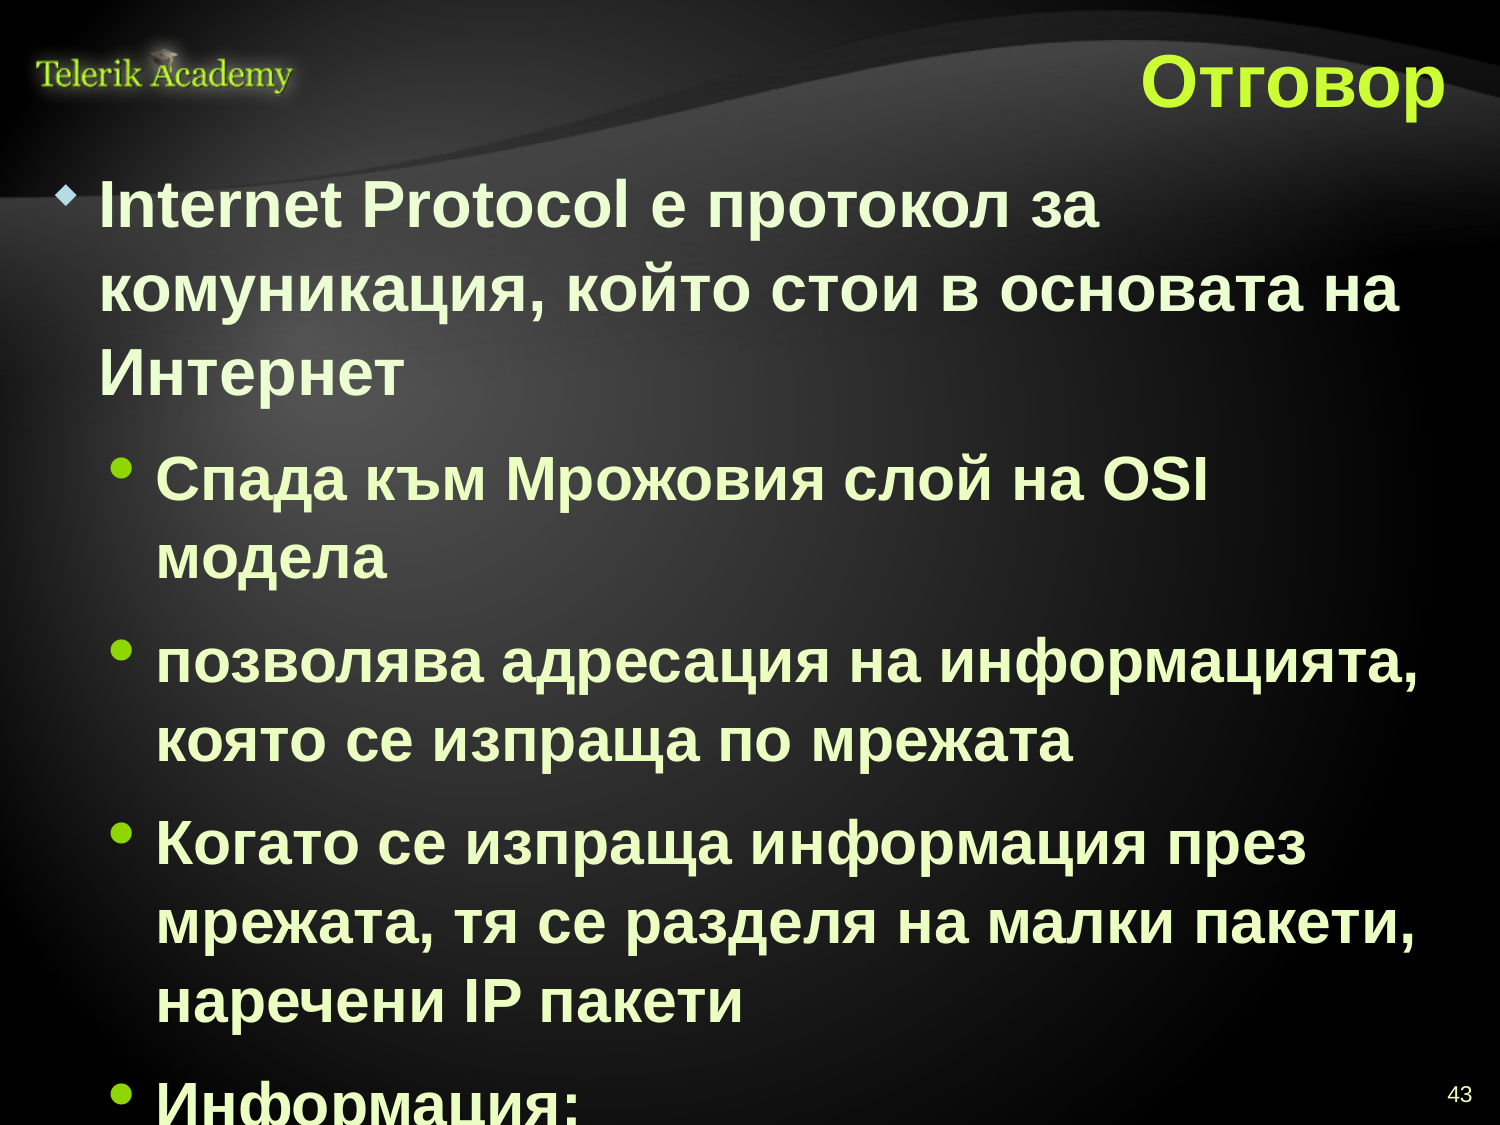

# Отговор
Internet Protocol e протокол за комуникация, който стои в основата на Интернет
Спада към Мрожовия слой на OSI модела
позволява адресация на информацията, която се изпраща по мрежата
Когато се изпраща информация през мрежата, тя се разделя на малки пакети, наречени IP пакети
Информация:
http://bg.wikipedia.org/wiki/IP
43